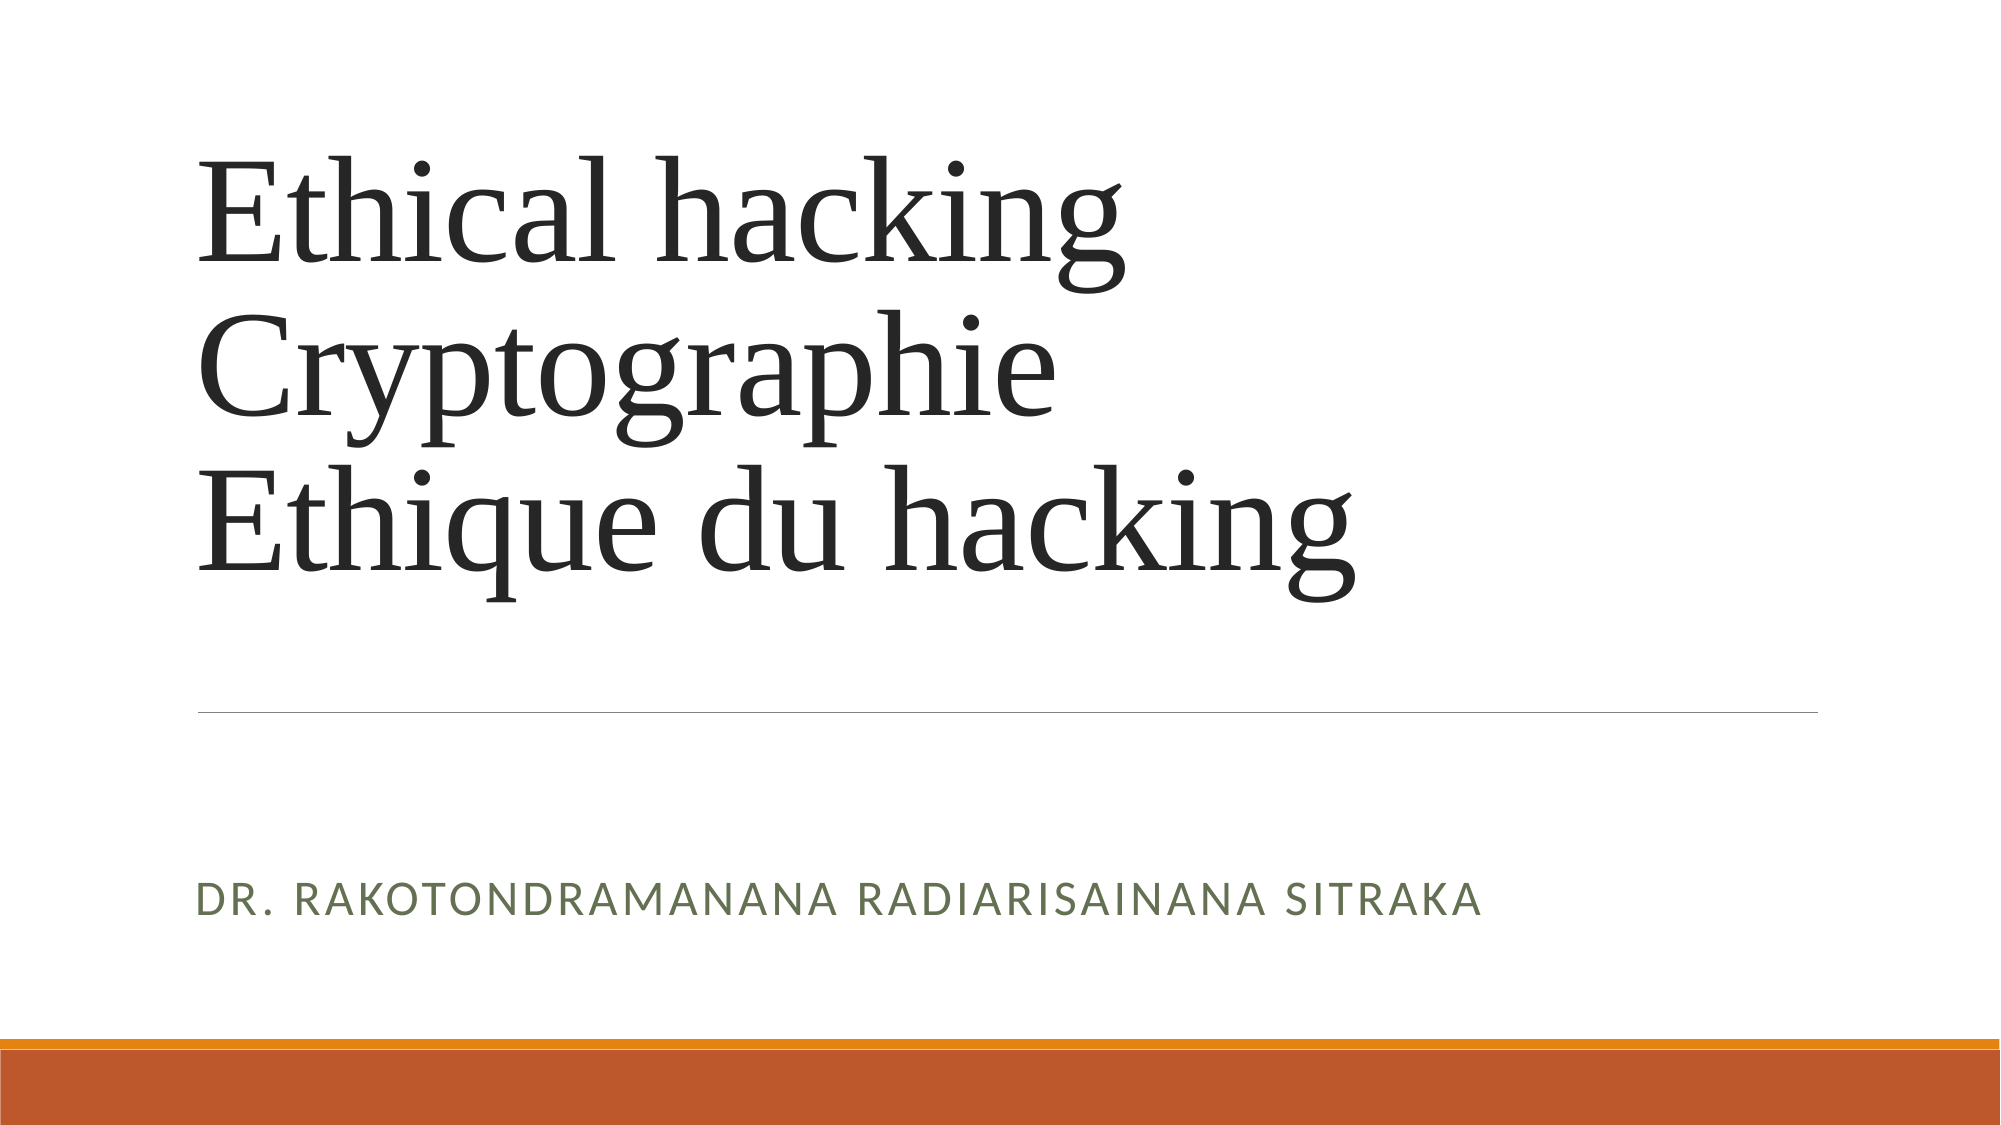

# Ethical hacking Cryptographie Ethique du hacking

Dr. Rakotondramanana Radiarisainana Sitraka